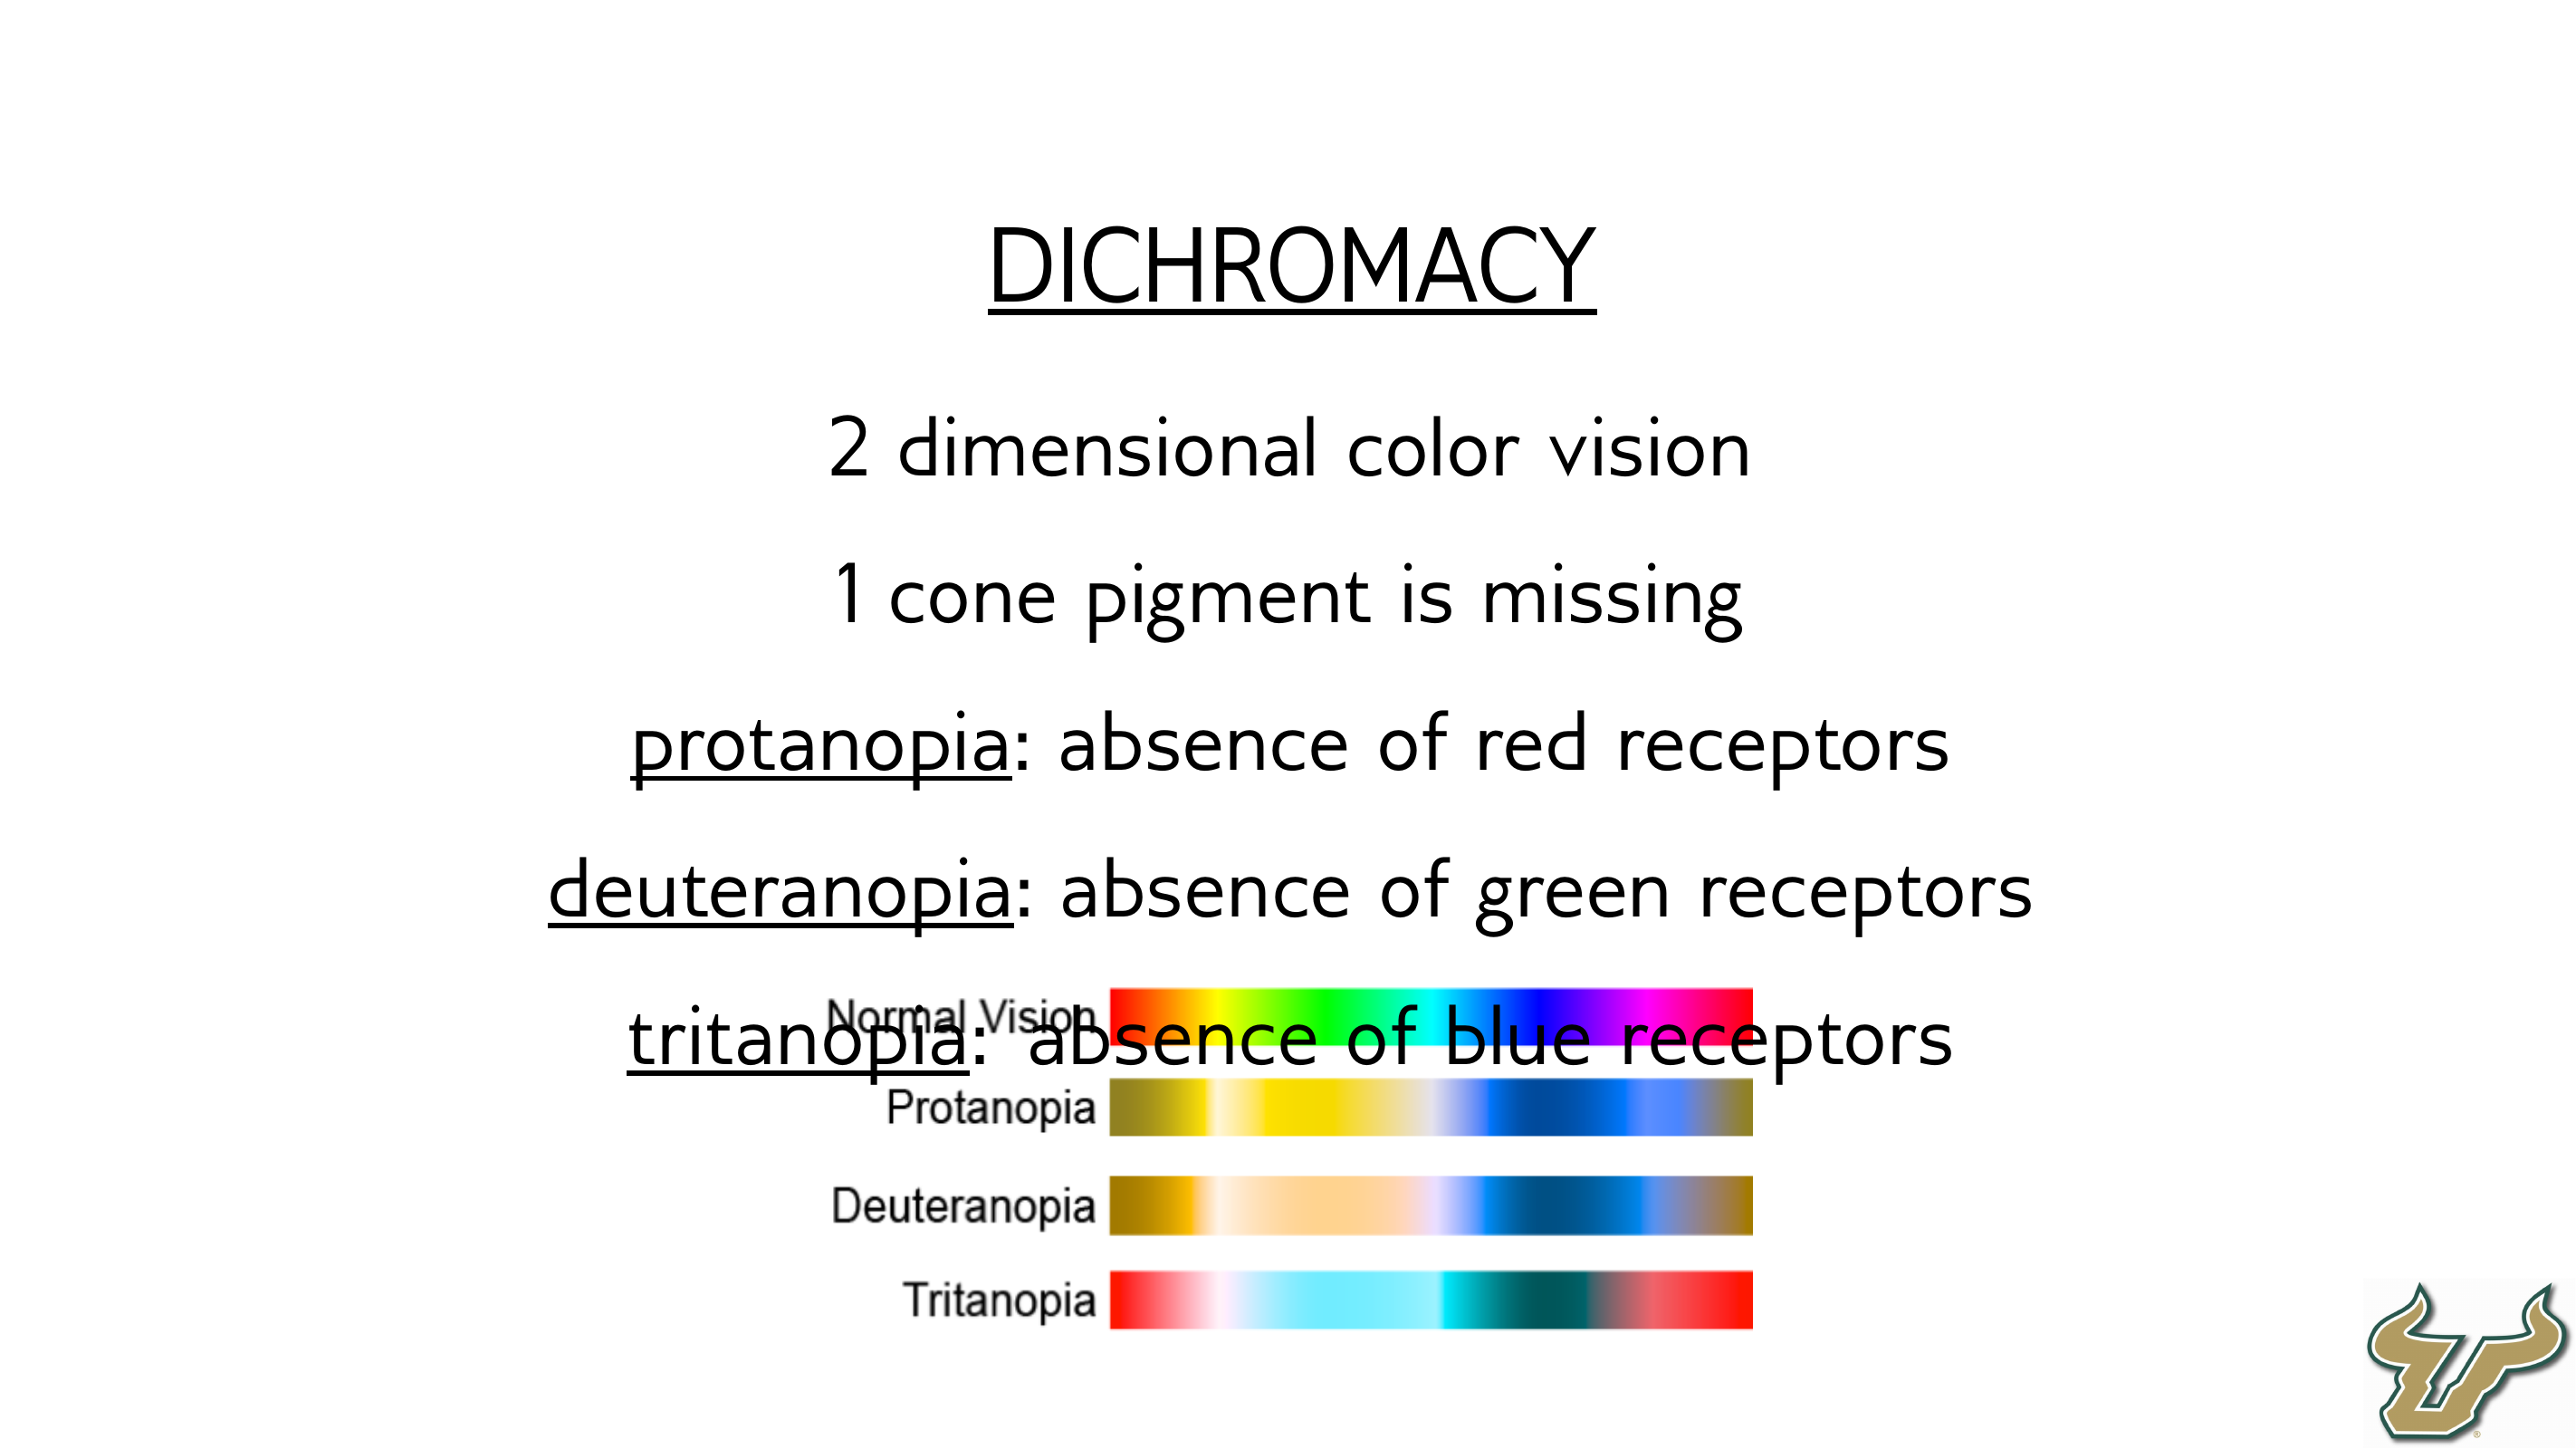

DICHROMACY
2 dimensional color vision
1 cone pigment is missing
protanopia: absence of red receptors
deuteranopia: absence of green receptors
tritanopia:	absence of blue receptors